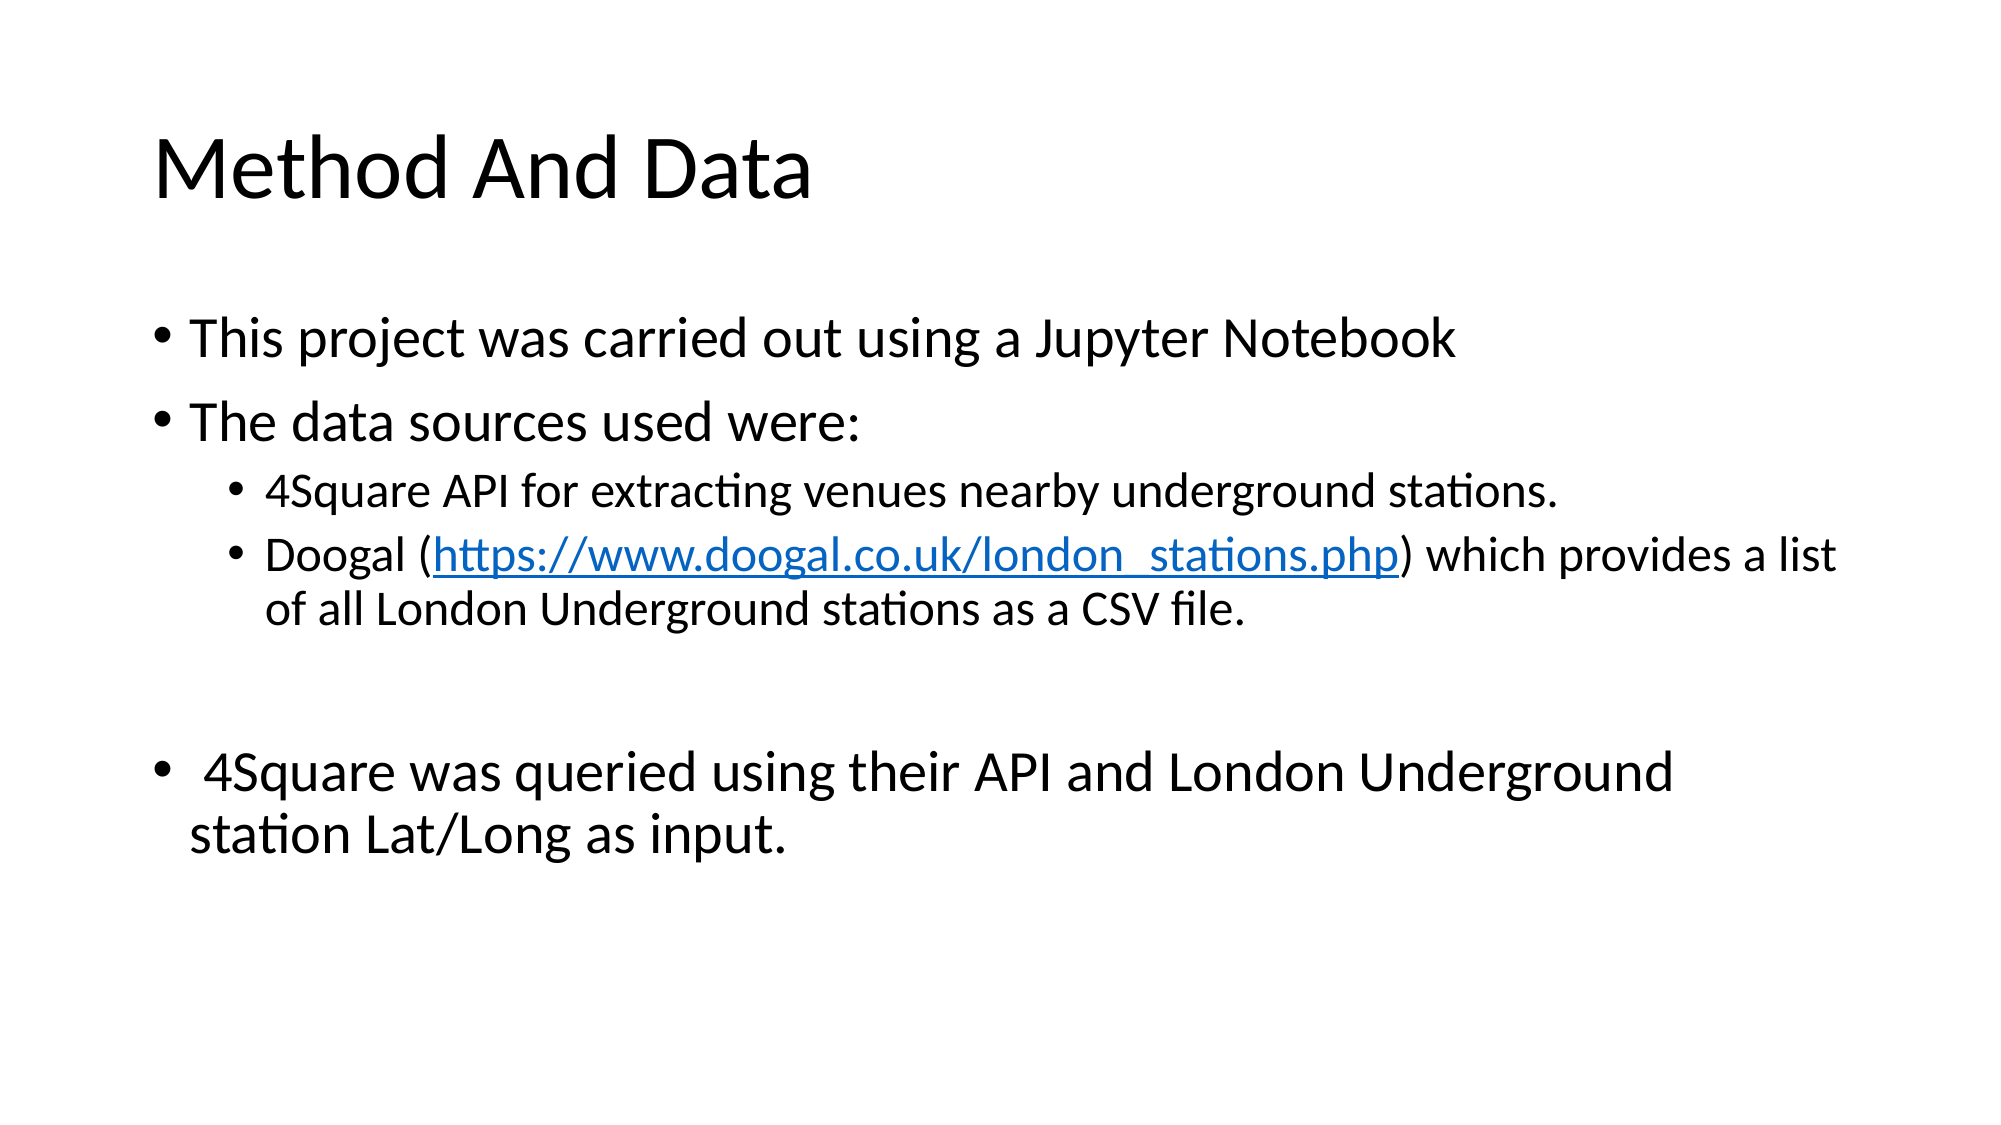

# Method And Data
This project was carried out using a Jupyter Notebook
The data sources used were:
4Square API for extracting venues nearby underground stations.
Doogal (https://www.doogal.co.uk/london_stations.php) which provides a list of all London Underground stations as a CSV file.

 4Square was queried using their API and London Underground station Lat/Long as input.